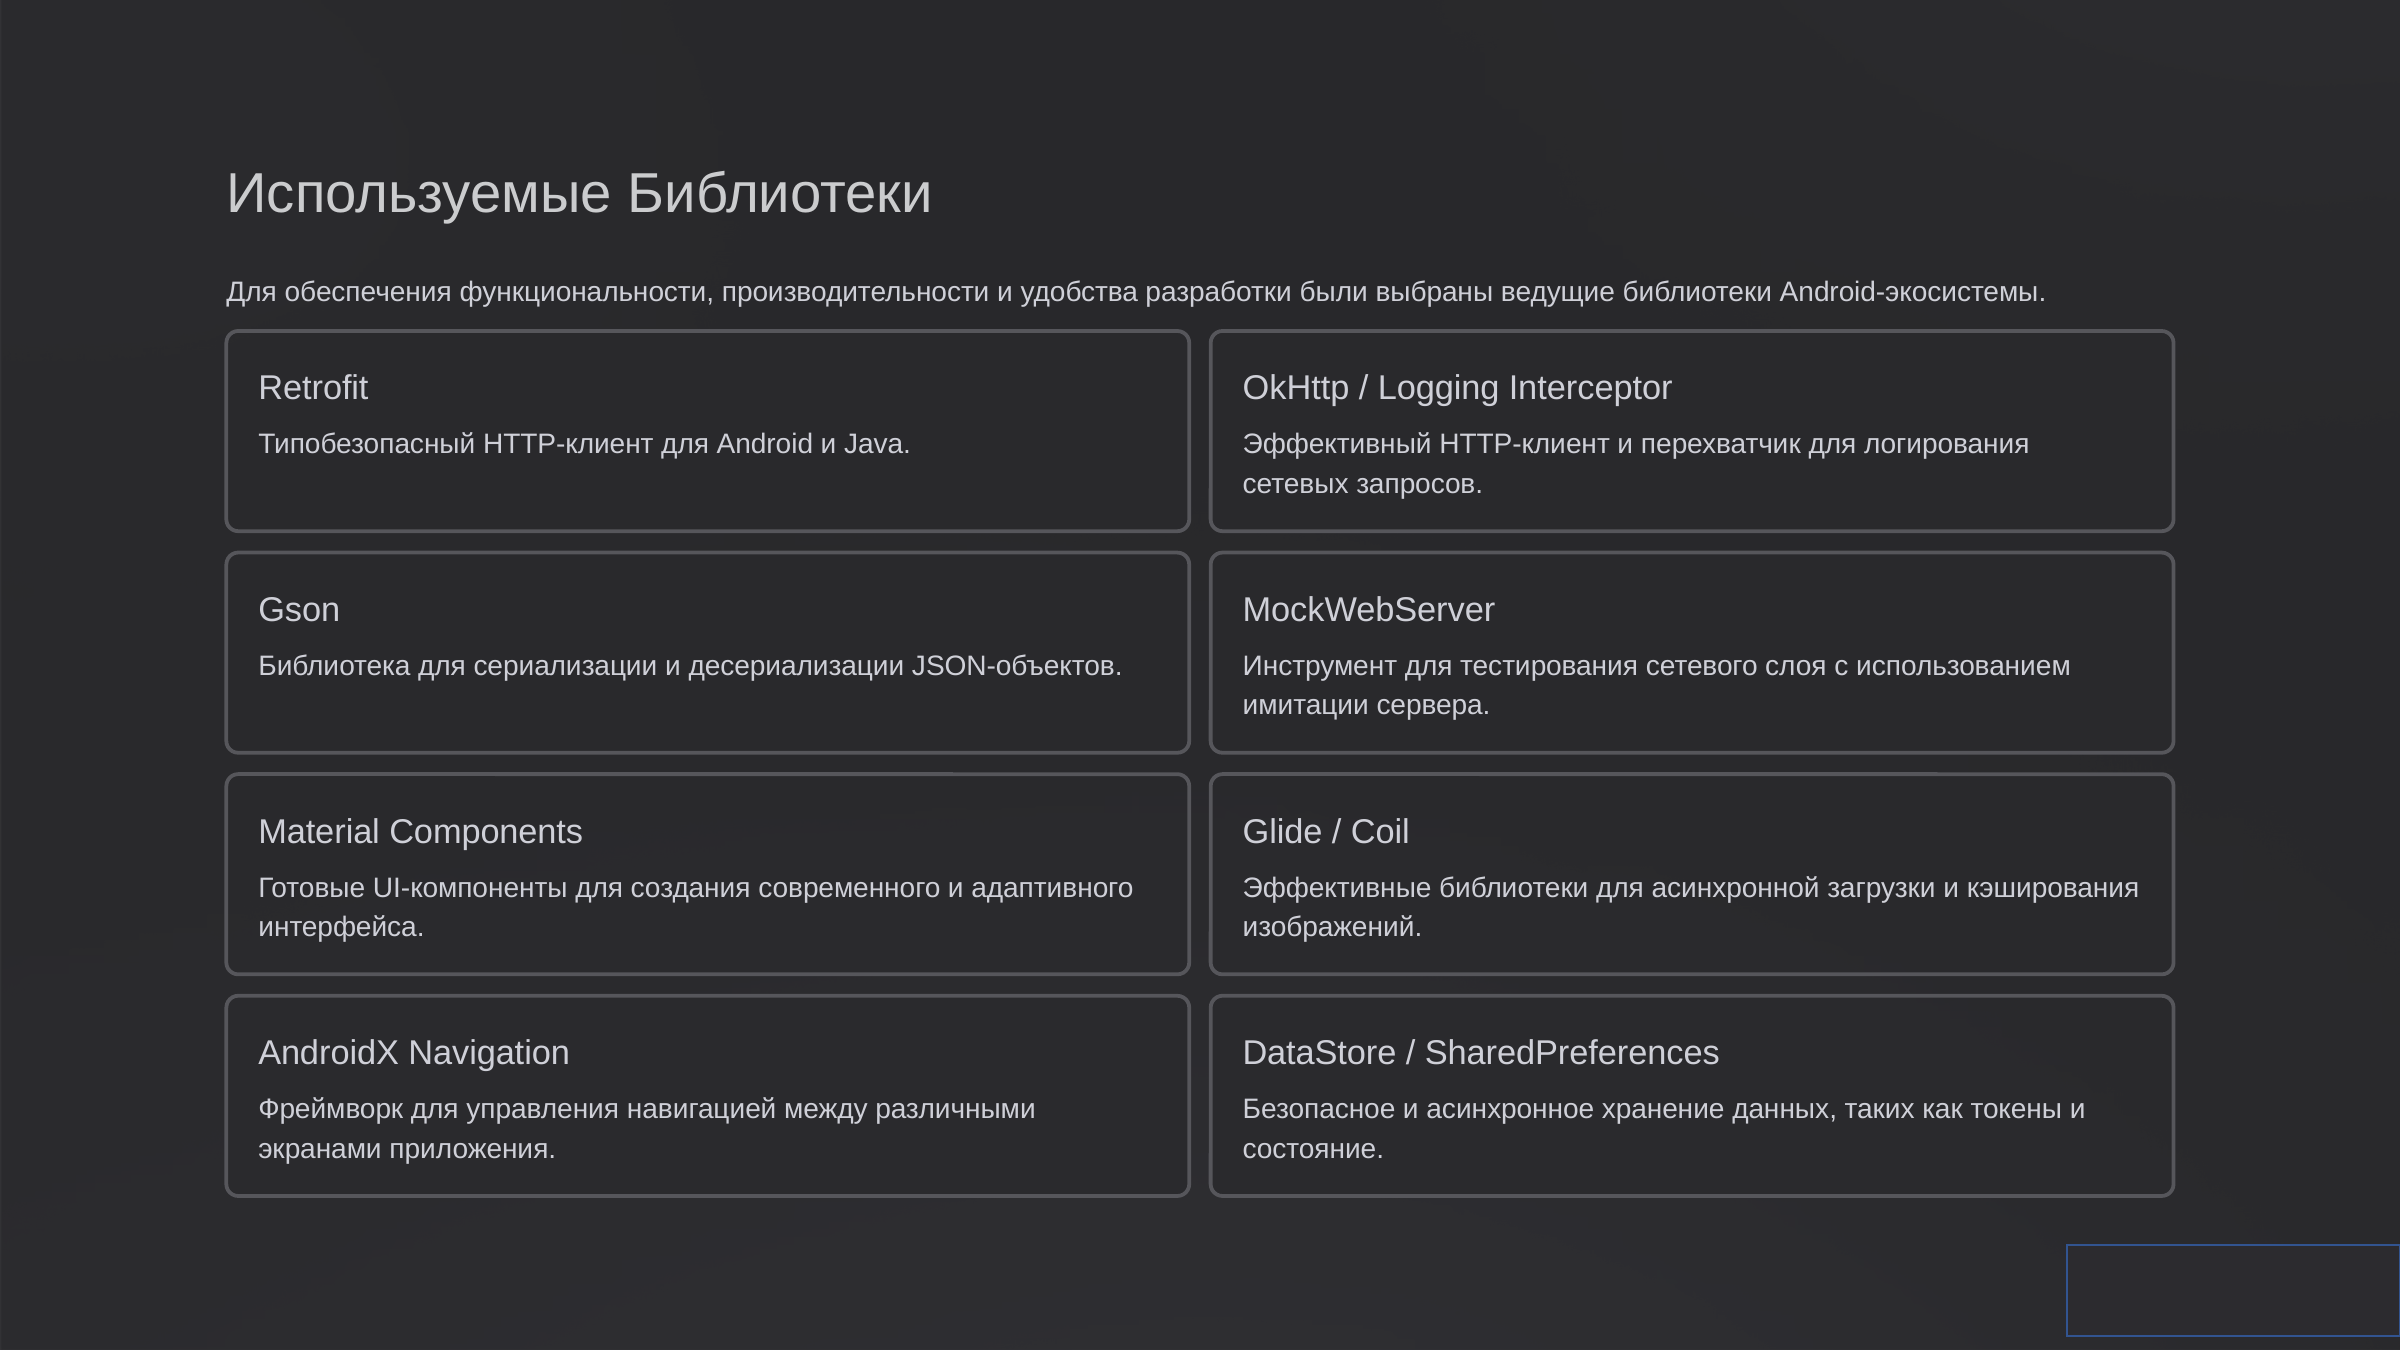

Используемые Библиотеки
Для обеспечения функциональности, производительности и удобства разработки были выбраны ведущие библиотеки Android-экосистемы.

Retrofit
OkHttp / Logging Interceptor
Типобезопасный HTTP-клиент для Android и Java.
Эффективный HTTP-клиент и перехватчик для логирования сетевых запросов.

Gson
MockWebServer
Библиотека для сериализации и десериализации JSON-объектов.
Инструмент для тестирования сетевого слоя с использованием имитации сервера.

Material Components
Glide / Coil
Готовые UI-компоненты для создания современного и адаптивного интерфейса.
Эффективные библиотеки для асинхронной загрузки и кэширования изображений.

AndroidX Navigation
DataStore / SharedPreferences
Фреймворк для управления навигацией между различными экранами приложения.
Безопасное и асинхронное хранение данных, таких как токены и состояние.